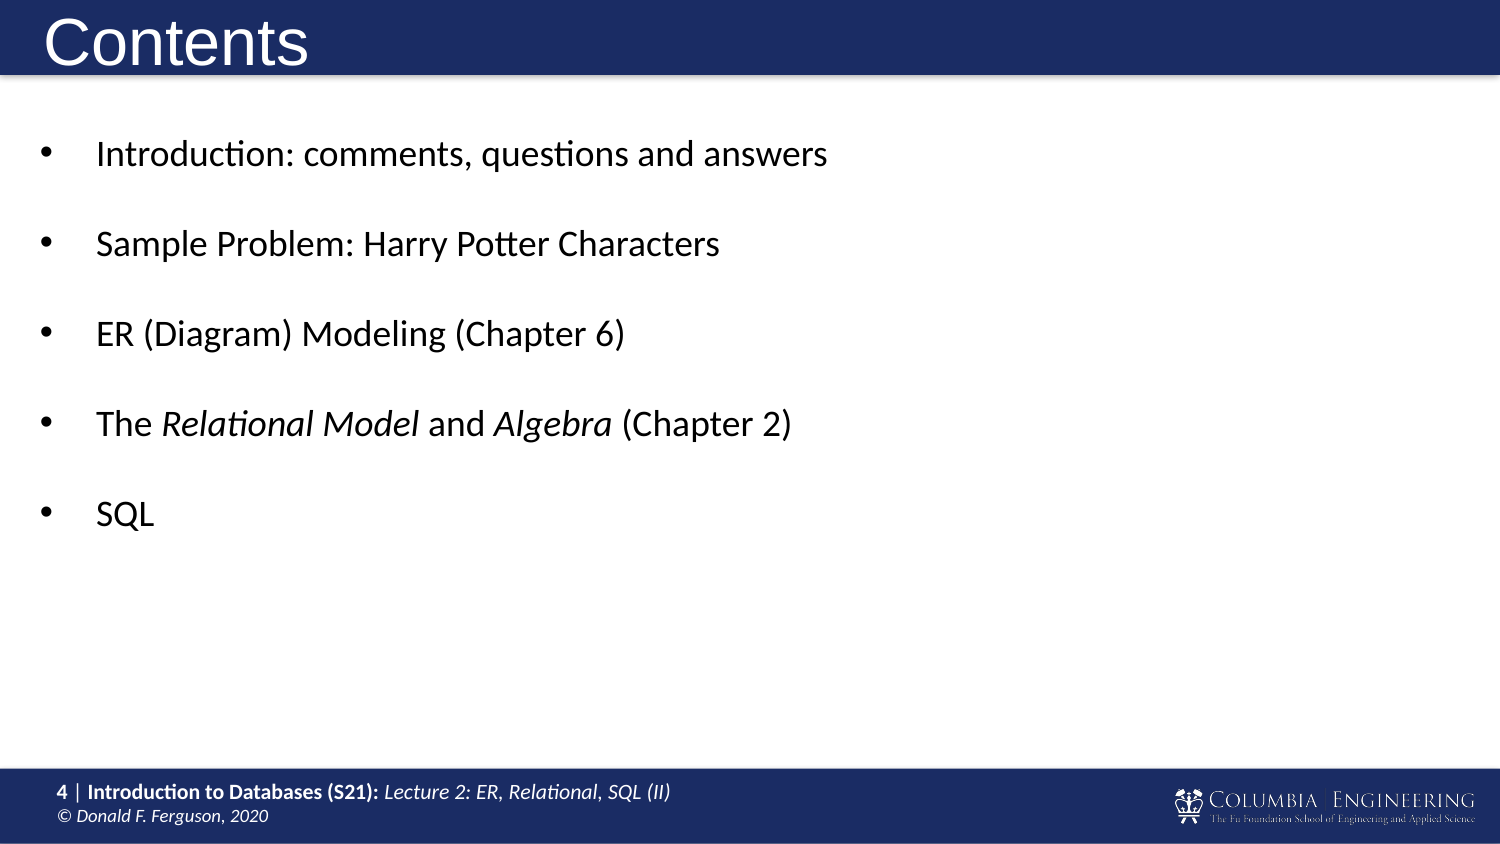

# Contents
Introduction: comments, questions and answers

Sample Problem: Harry Potter Characters

ER (Diagram) Modeling (Chapter 6)

The Relational Model and Algebra (Chapter 2)

SQL